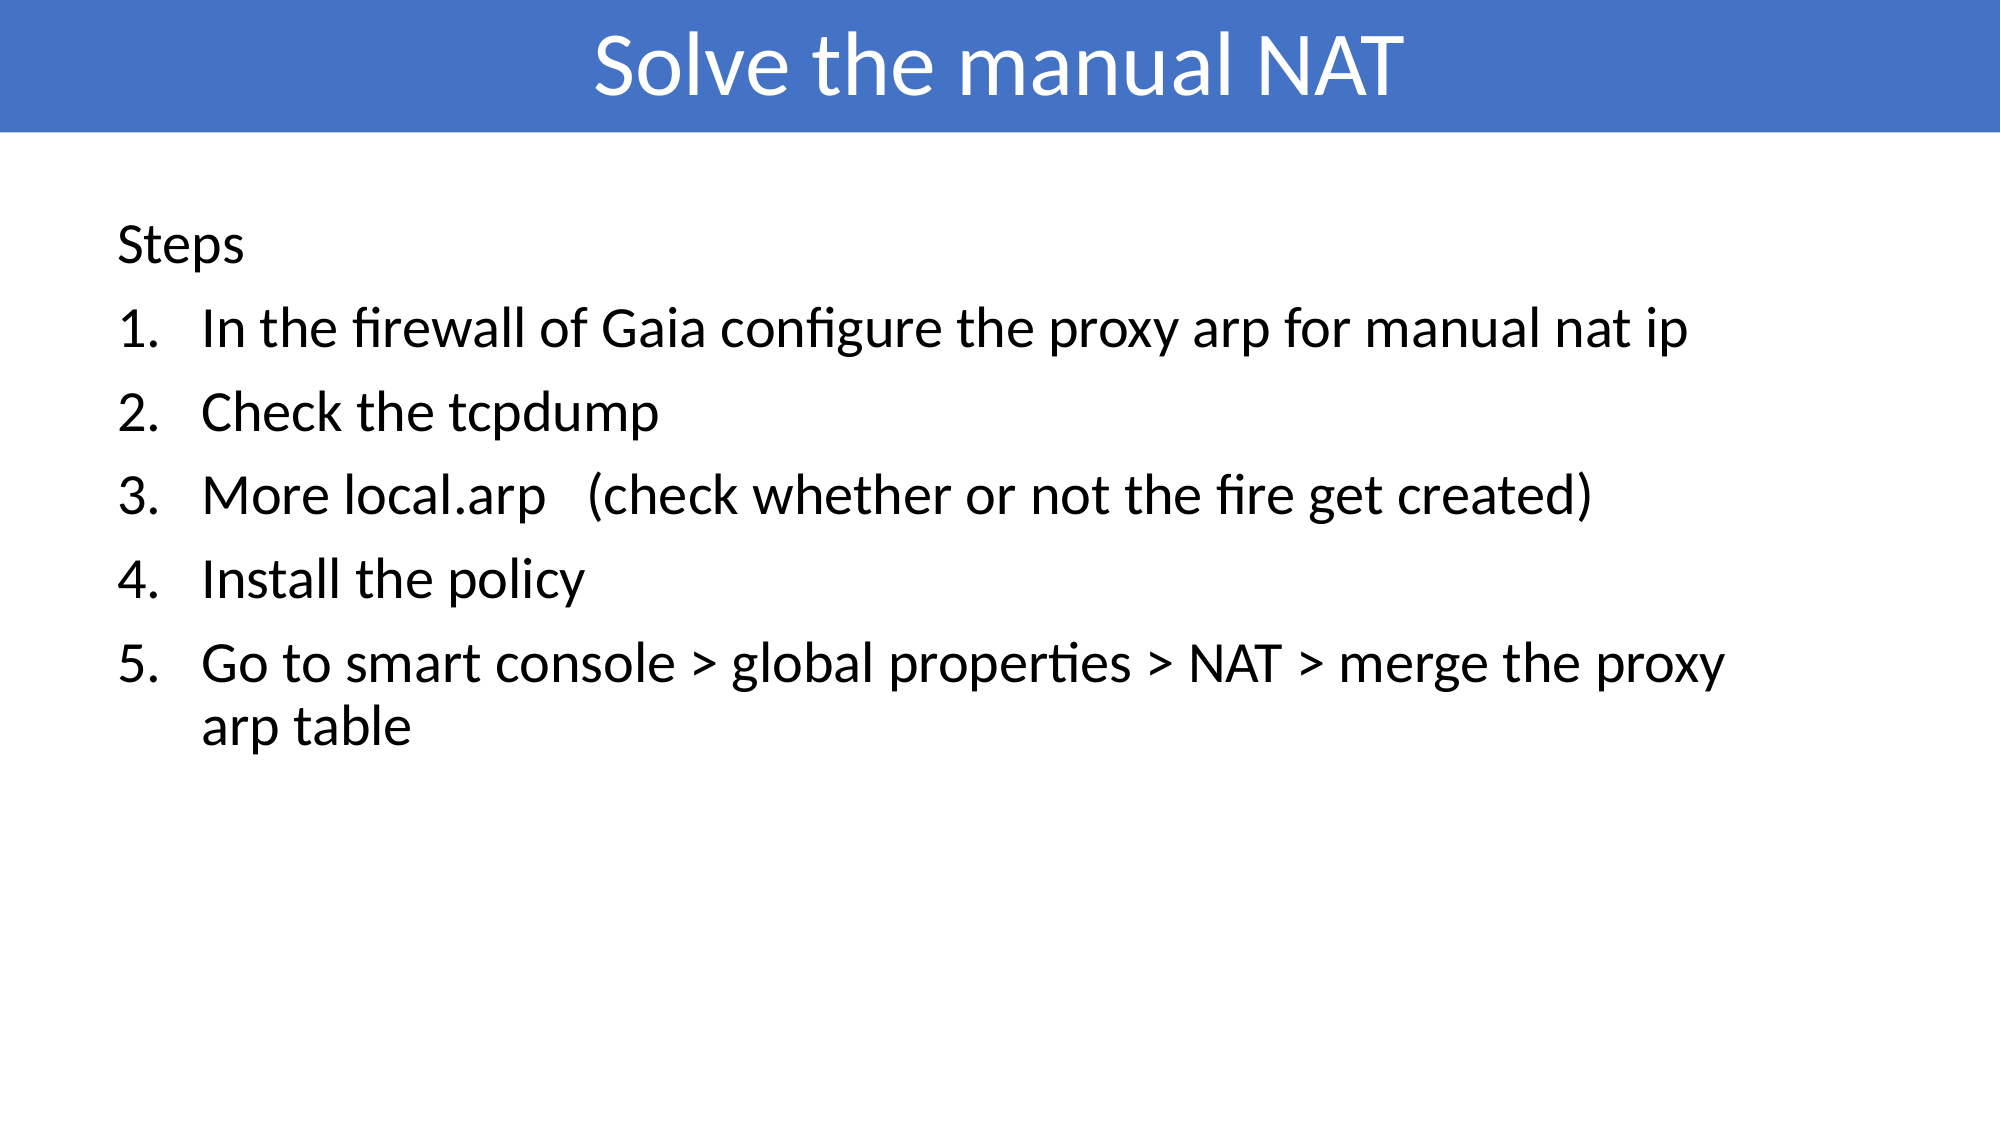

# Solve the manual NAT
Steps
In the firewall of Gaia configure the proxy arp for manual nat ip
Check the tcpdump
More local.arp   (check whether or not the fire get created)
Install the policy
Go to smart console > global properties > NAT > merge the proxy arp table